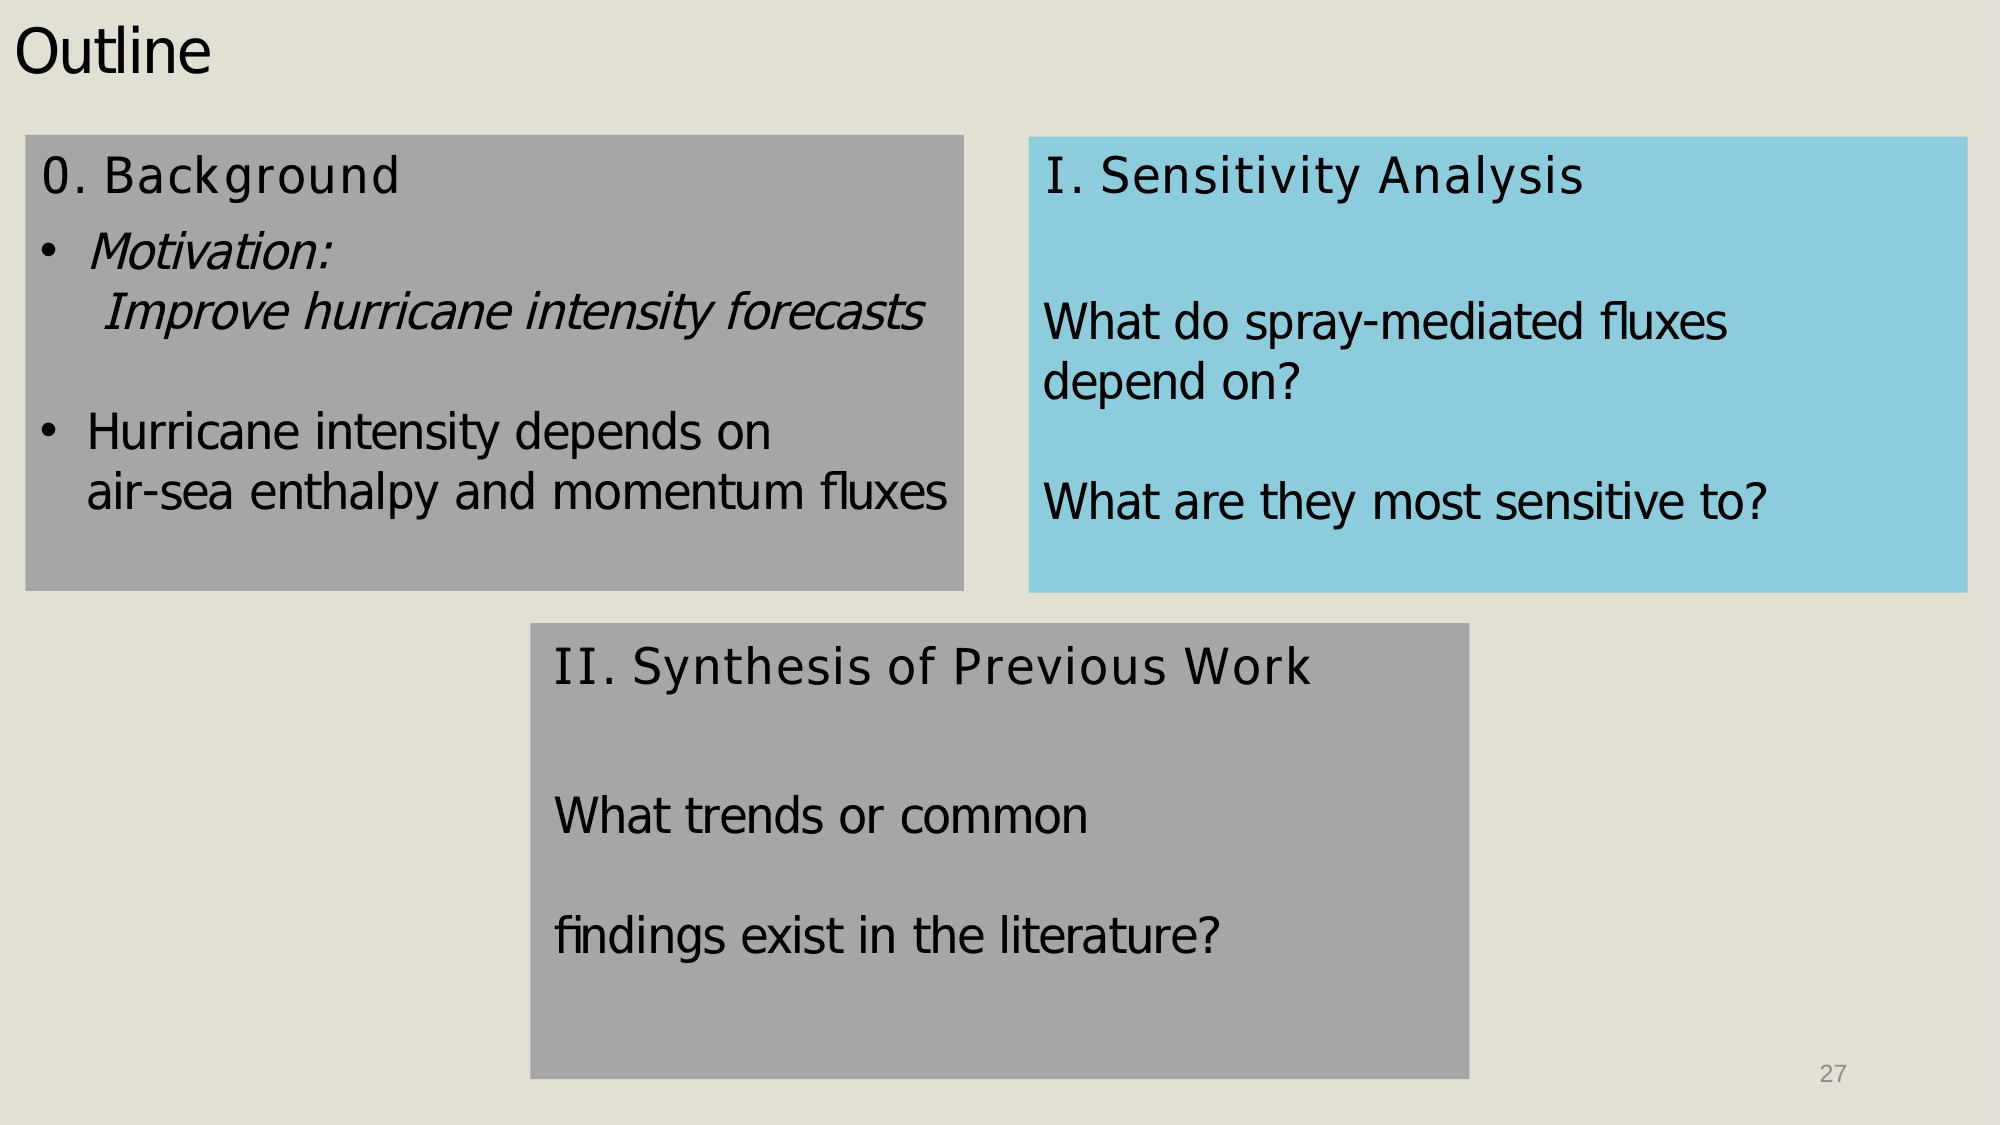

# Outline

0. Background
Motivation:
 Improve hurricane intensity forecasts

Hurricane intensity depends on
air-sea enthalpy and momentum fluxes
I. Sensitivity Analysis

What do spray-mediated fluxes depend on?

What are they most sensitive to?

II. Synthesis of Previous Work
What trends or common

findings exist in the literature?
27